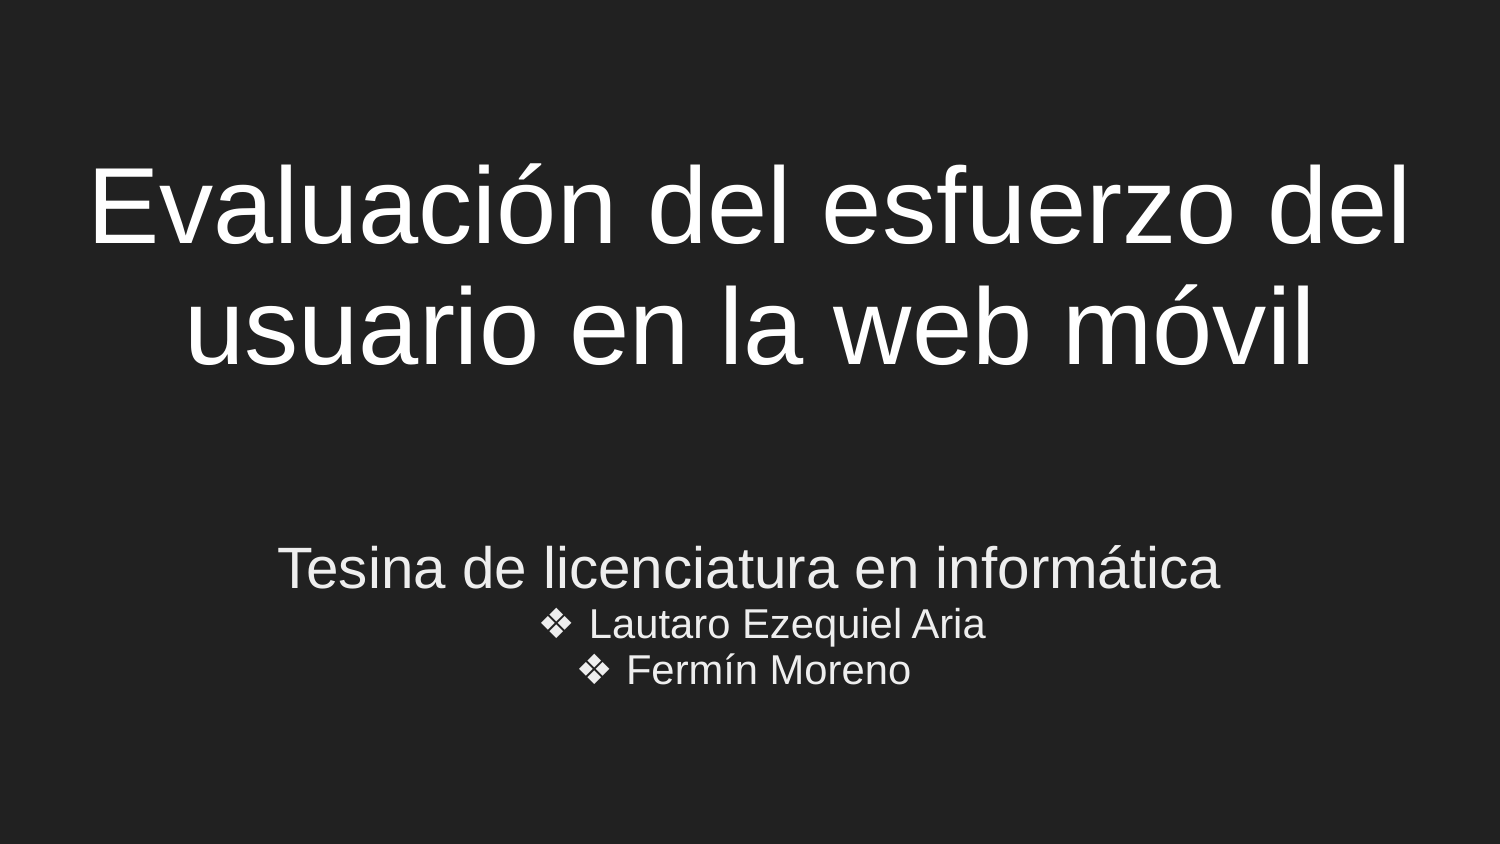

# Evaluación del esfuerzo del usuario en la web móvil
Tesina de licenciatura en informática
Lautaro Ezequiel Aria
Fermín Moreno